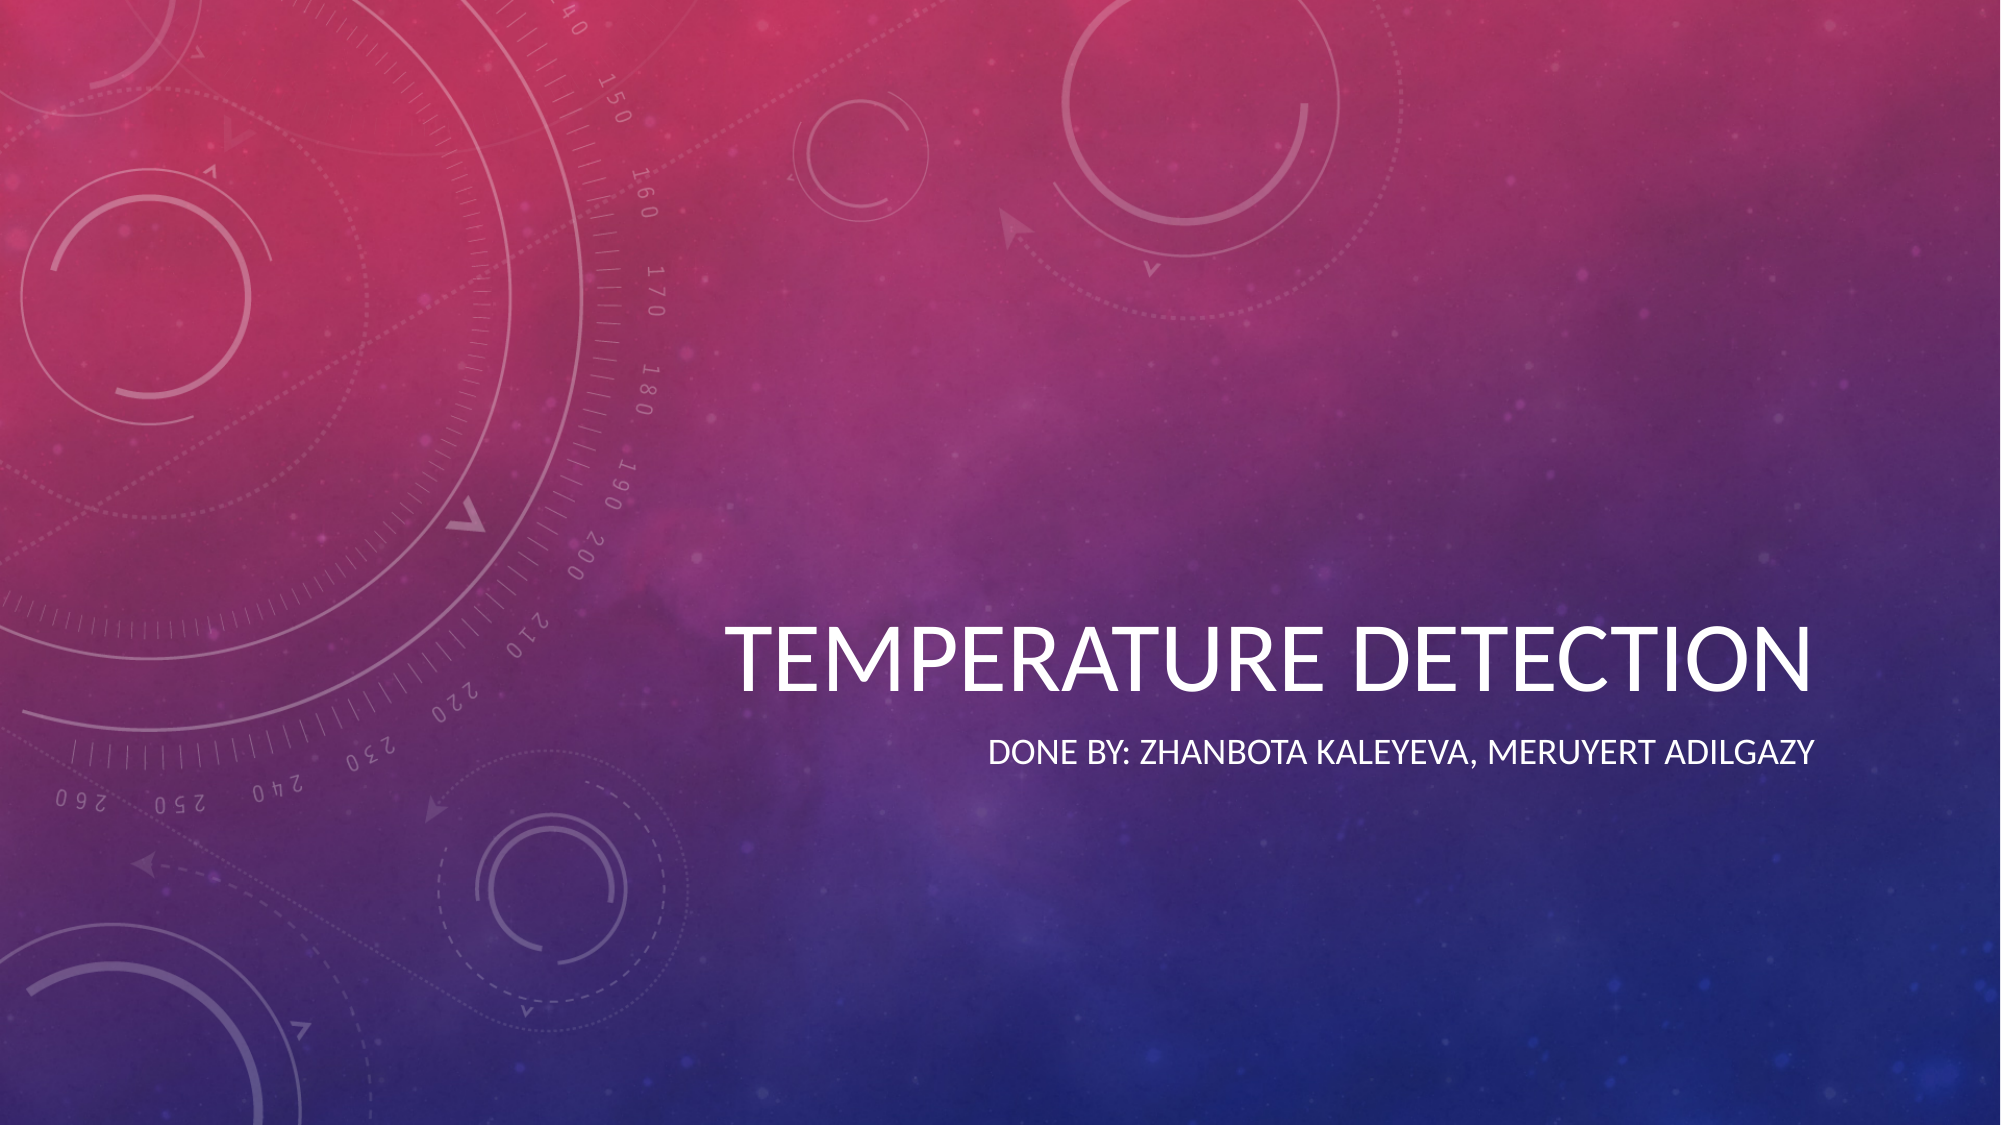

# Temperature detection
Done by: Zhanbota Kaleyeva, Meruyert adilgazy